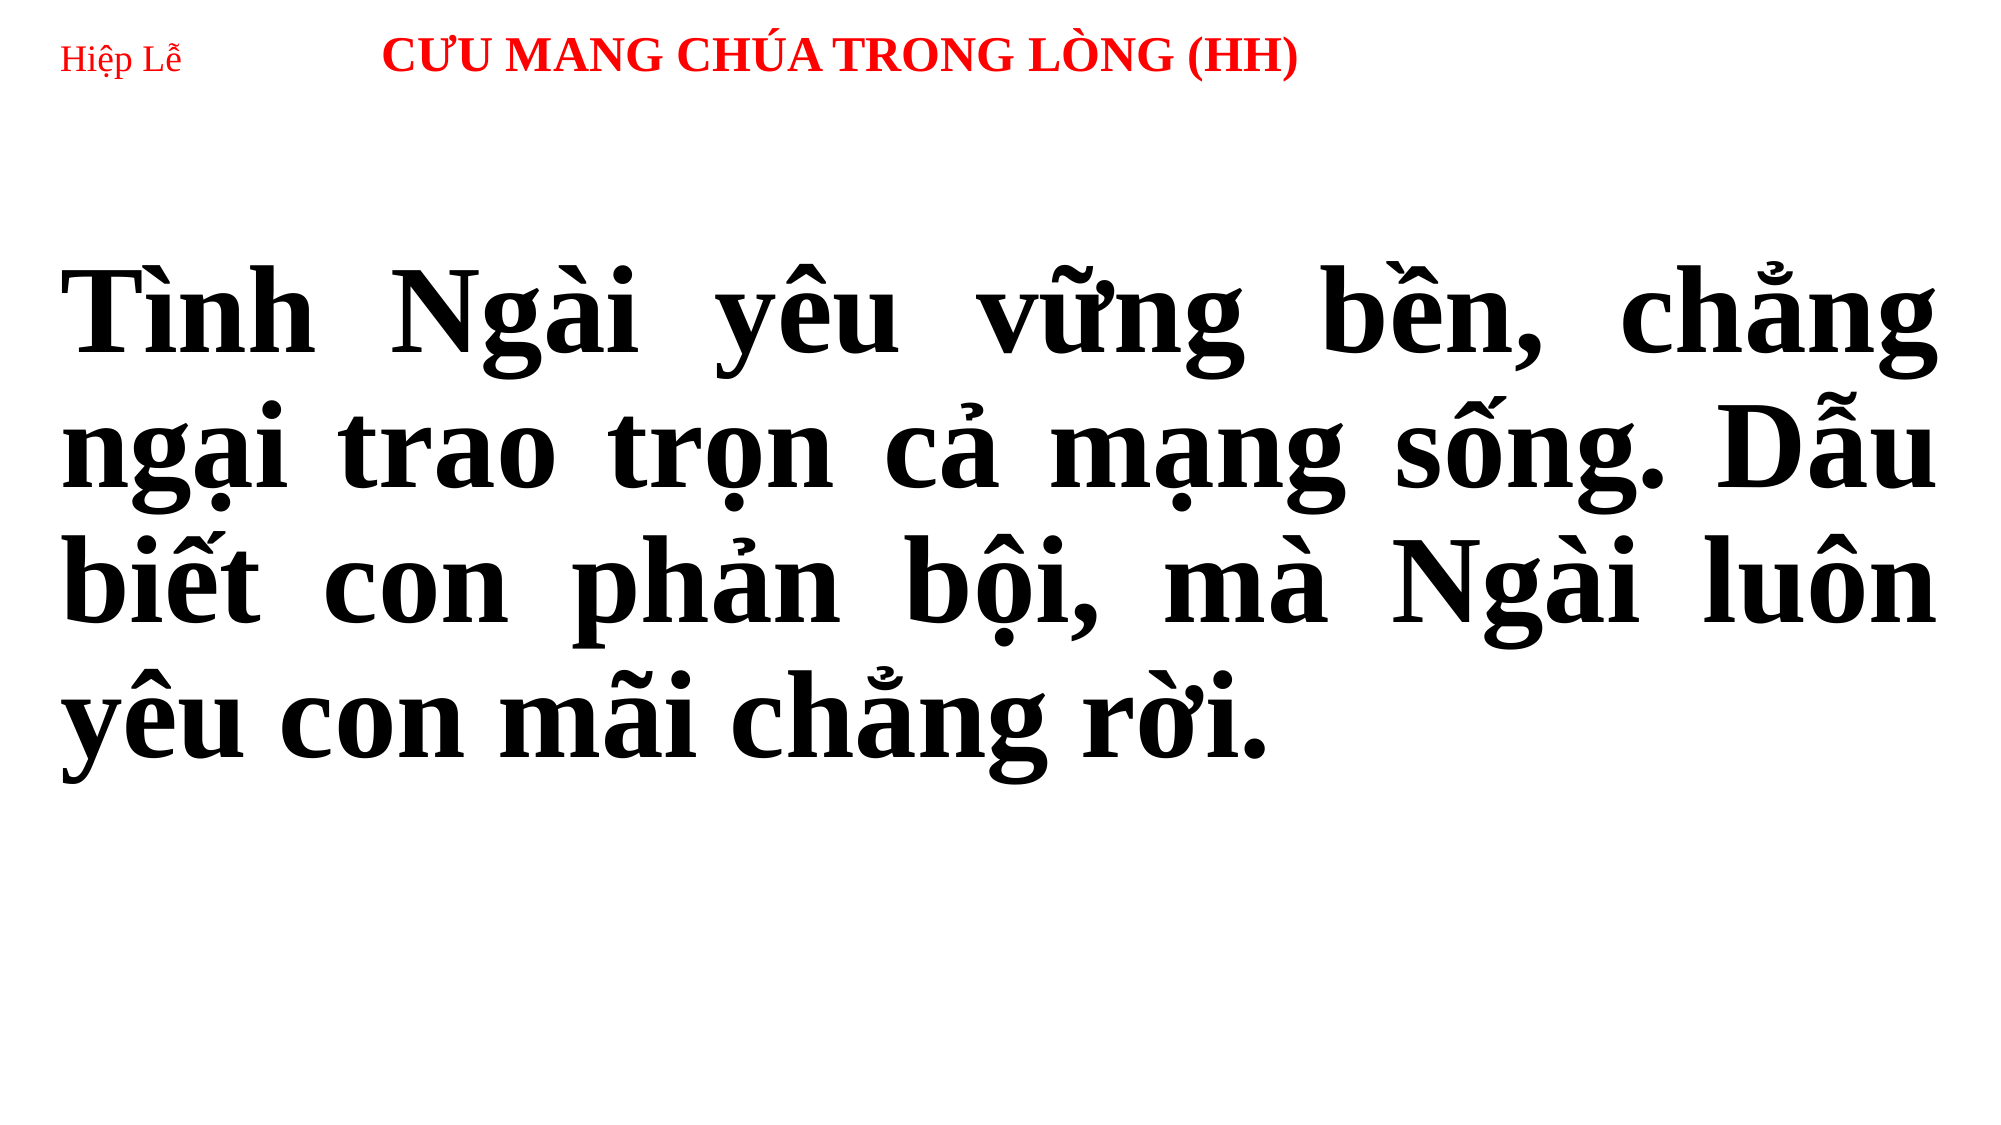

# Hiệp Lễ                     CƯU MANG CHÚA TRONG LÒNG (HH)
Tình Ngài yêu vững bền, chẳng ngại trao trọn cả mạng sống. Dẫu biết con phản bội, mà Ngài luôn yêu con mãi chẳng rời.